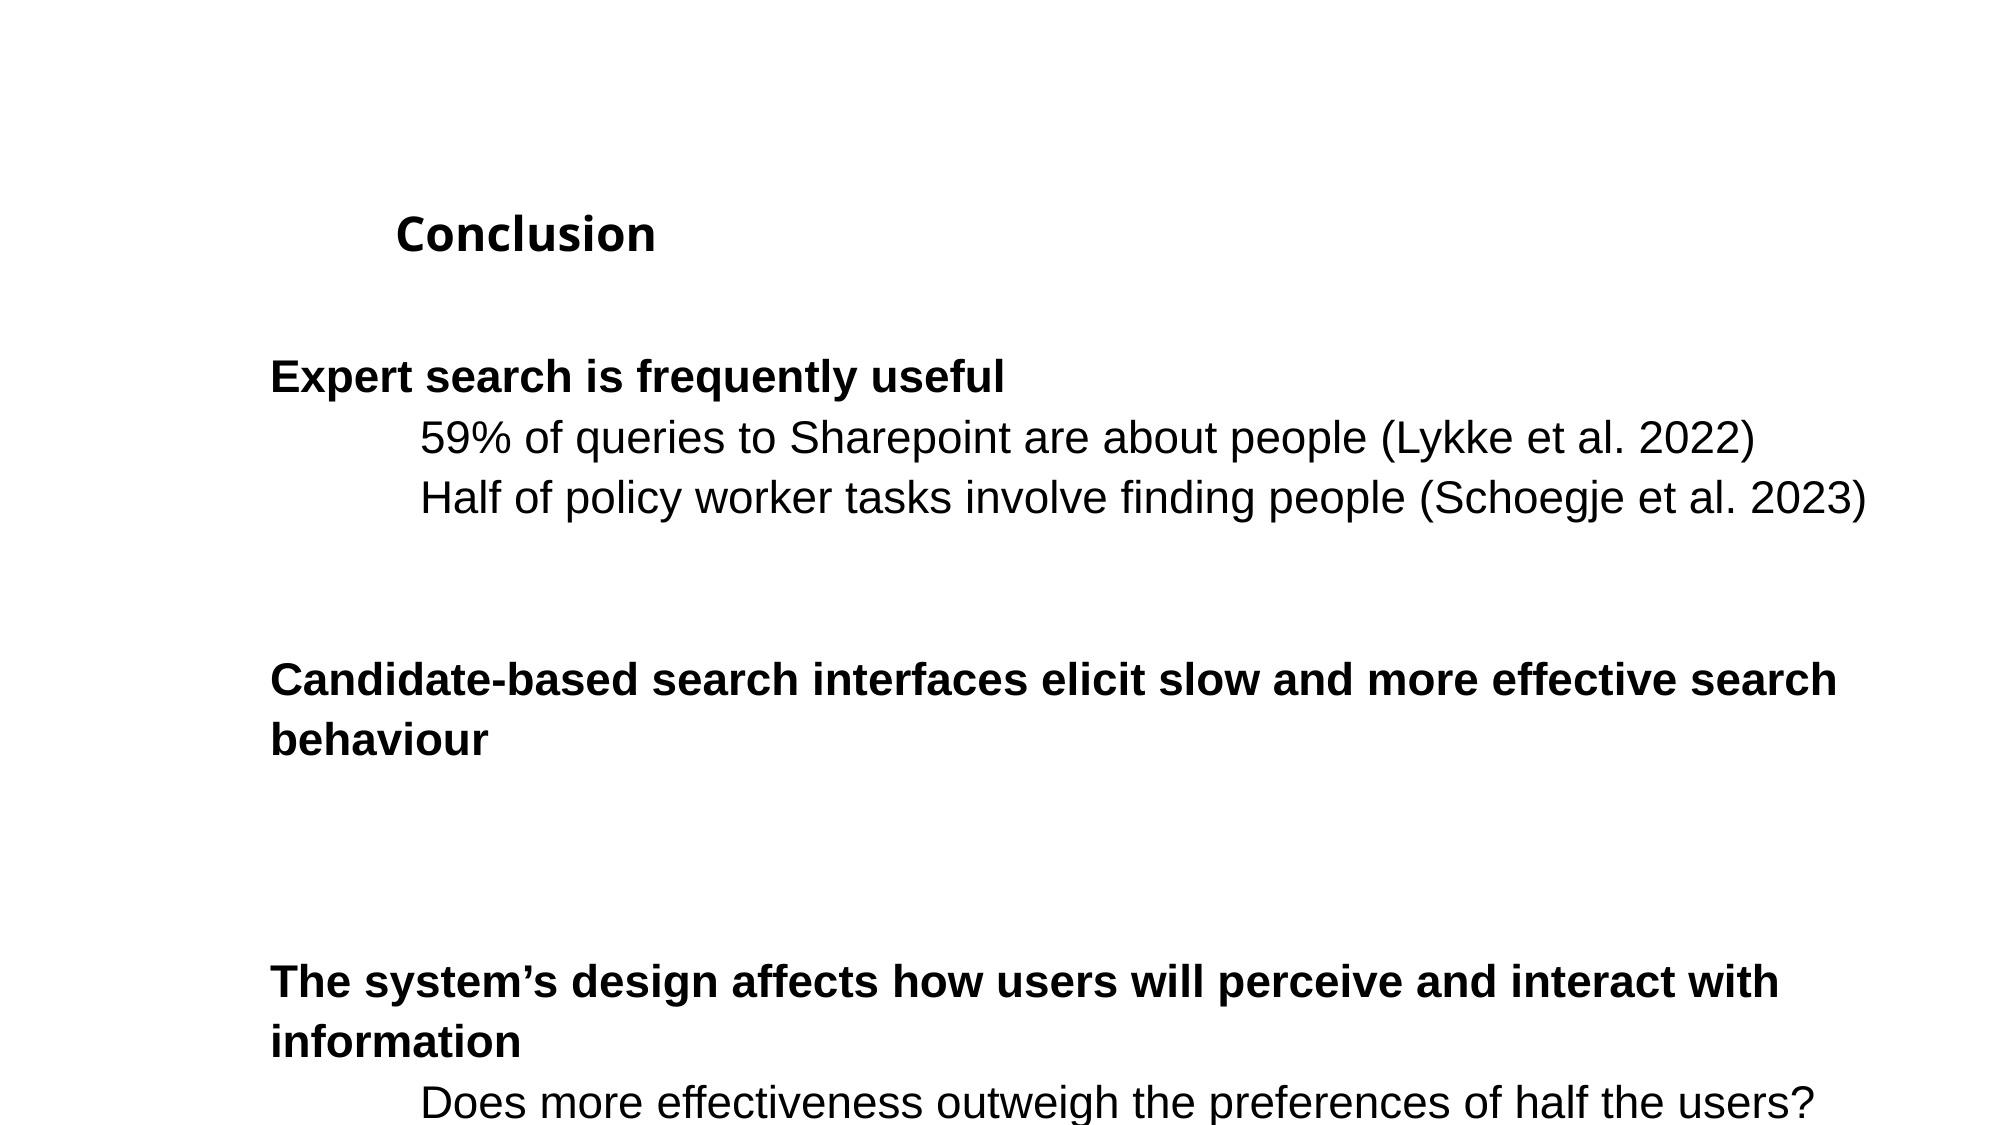

# Conclusion
Expert search is frequently useful
	59% of queries to Sharepoint are about people (Lykke et al. 2022)
	Half of policy worker tasks involve finding people (Schoegje et al. 2023)

Candidate-based search interfaces elicit slow and more effective search behaviour

The system’s design affects how users will perceive and interact with information
	Does more effectiveness outweigh the preferences of half the users?